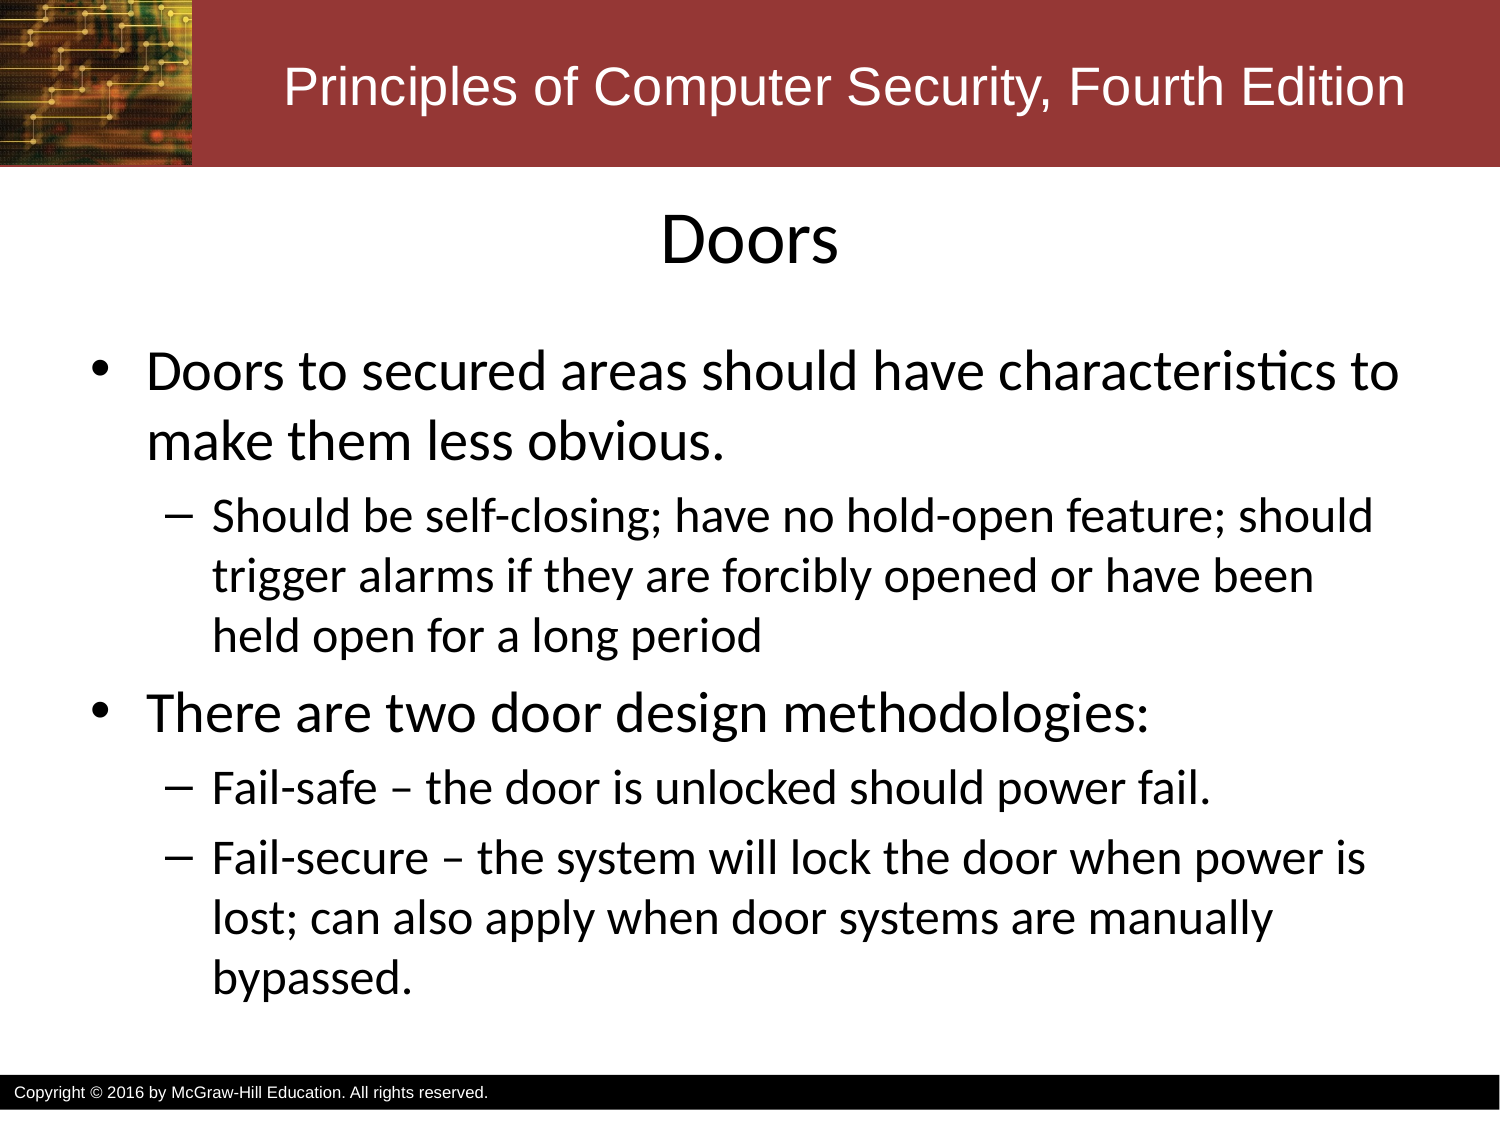

# Doors
Doors to secured areas should have characteristics to make them less obvious.
Should be self-closing; have no hold-open feature; should trigger alarms if they are forcibly opened or have been held open for a long period
There are two door design methodologies:
Fail-safe – the door is unlocked should power fail.
Fail-secure – the system will lock the door when power is lost; can also apply when door systems are manually bypassed.